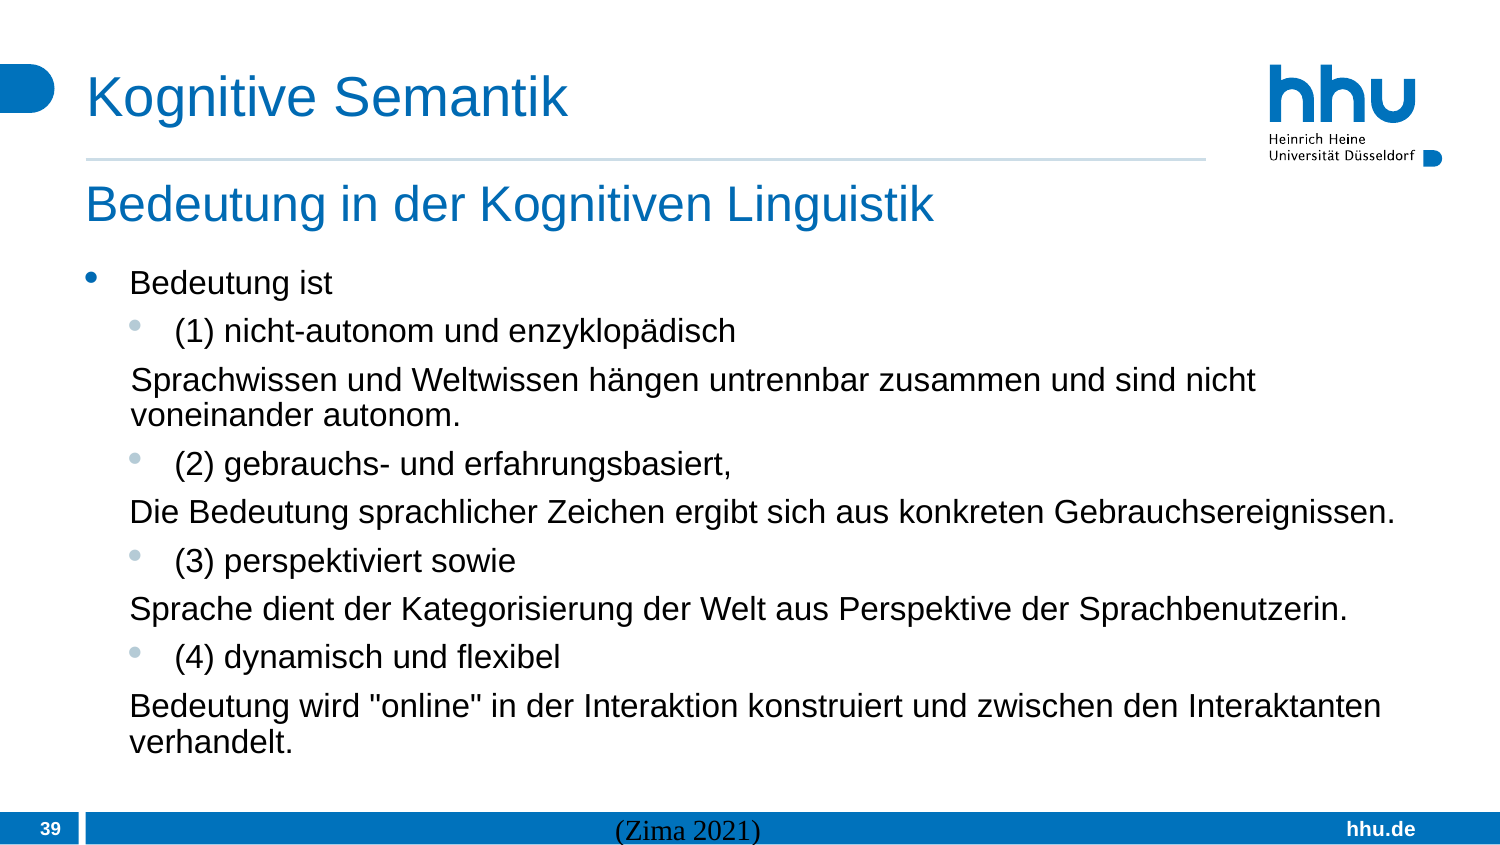

# Kognitive Semantik
Bedeutung in der Kognitiven Linguistik
Bedeutung ist
(1) nicht-autonom und enzyklopädisch
Sprachwissen und Weltwissen hängen untrennbar zusammen und sind nicht voneinander autonom.
(2) gebrauchs- und erfahrungsbasiert,
Die Bedeutung sprachlicher Zeichen ergibt sich aus konkreten Gebrauchsereignissen.
(3) perspektiviert sowie
Sprache dient der Kategorisierung der Welt aus Perspektive der Sprachbenutzerin.
(4) dynamisch und flexibel
Bedeutung wird "online" in der Interaktion konstruiert und zwischen den Interaktanten verhandelt.
39
(Zima 2021)